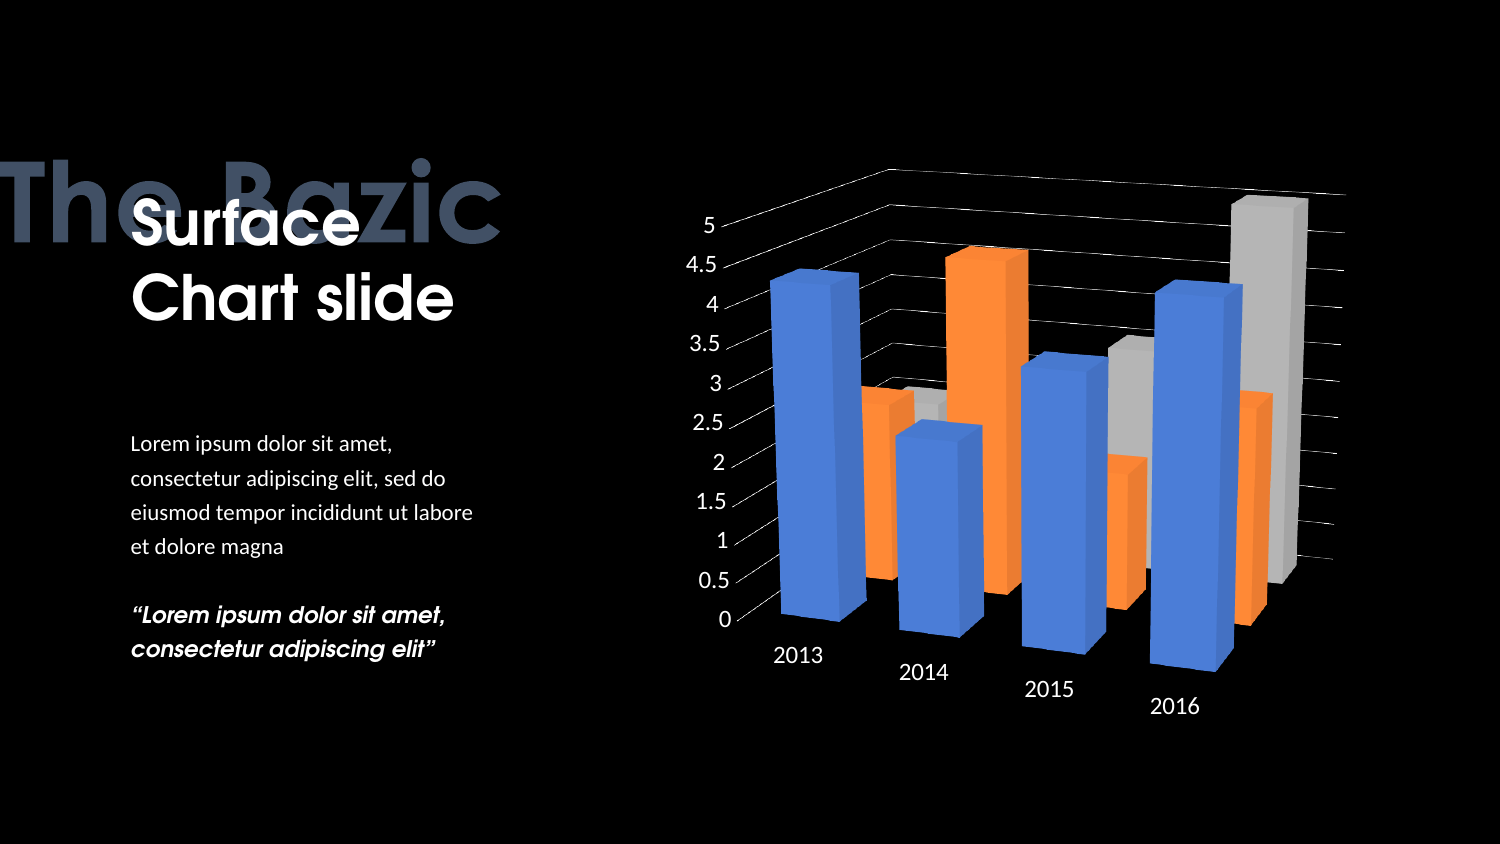

[unsupported chart]

Surface
Chart slide
Lorem ipsum dolor sit amet, consectetur adipiscing elit, sed do eiusmod tempor incididunt ut labore et dolore magna

“Lorem ipsum dolor sit amet, consectetur adipiscing elit”